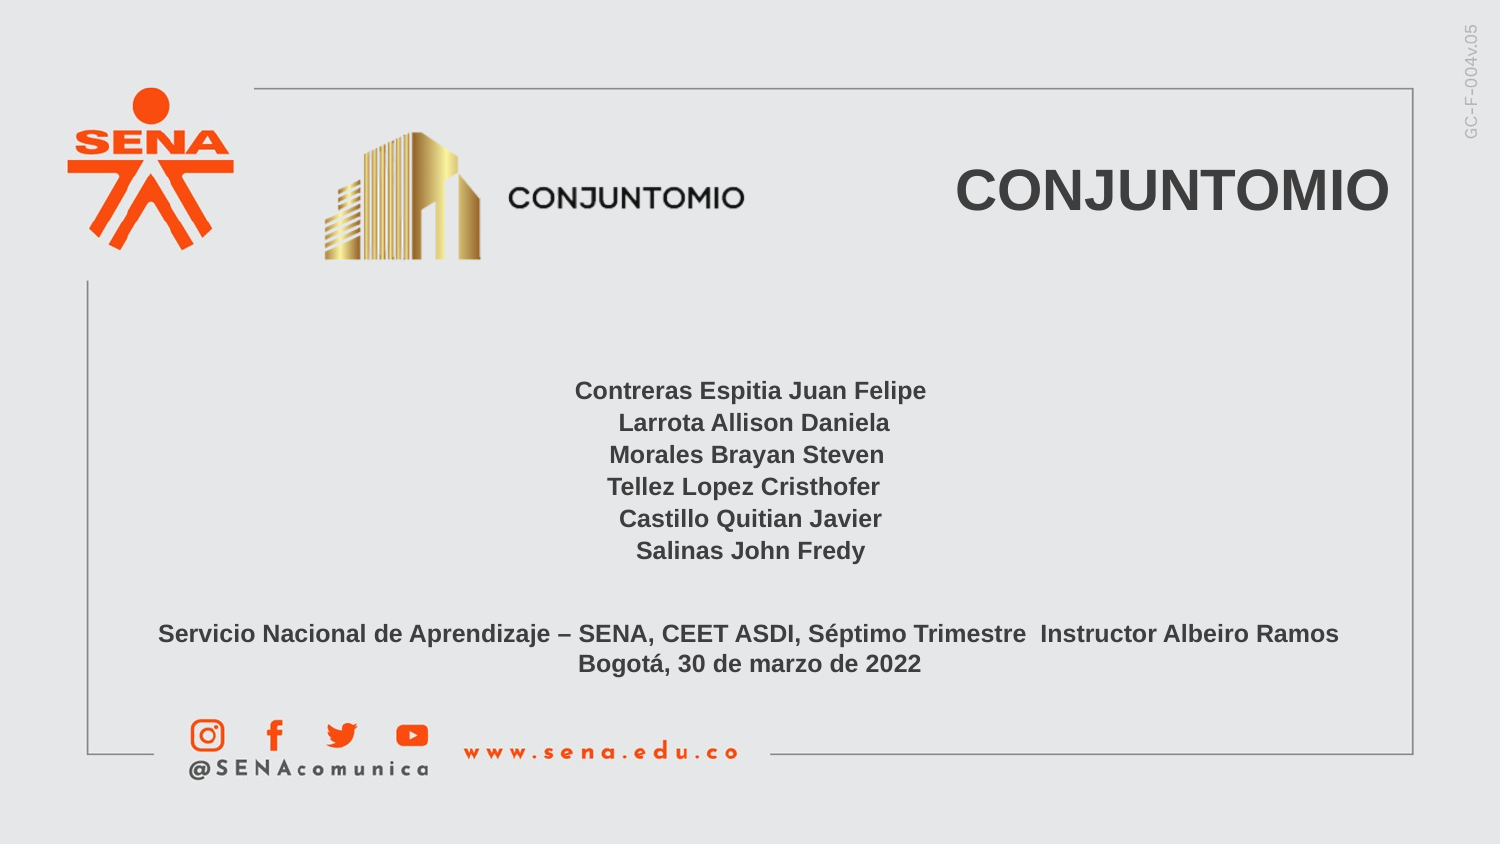

# CONJUNTOMIO
Contreras Espitia Juan Felipe
 Larrota Allison Daniela
 Morales Brayan Steven
Tellez Lopez Cristhofer
Castillo Quitian Javier
Salinas John Fredy

Servicio Nacional de Aprendizaje – SENA, CEET ASDI, Séptimo Trimestre  Instructor Albeiro Ramos
Bogotá, 30 de marzo de 2022